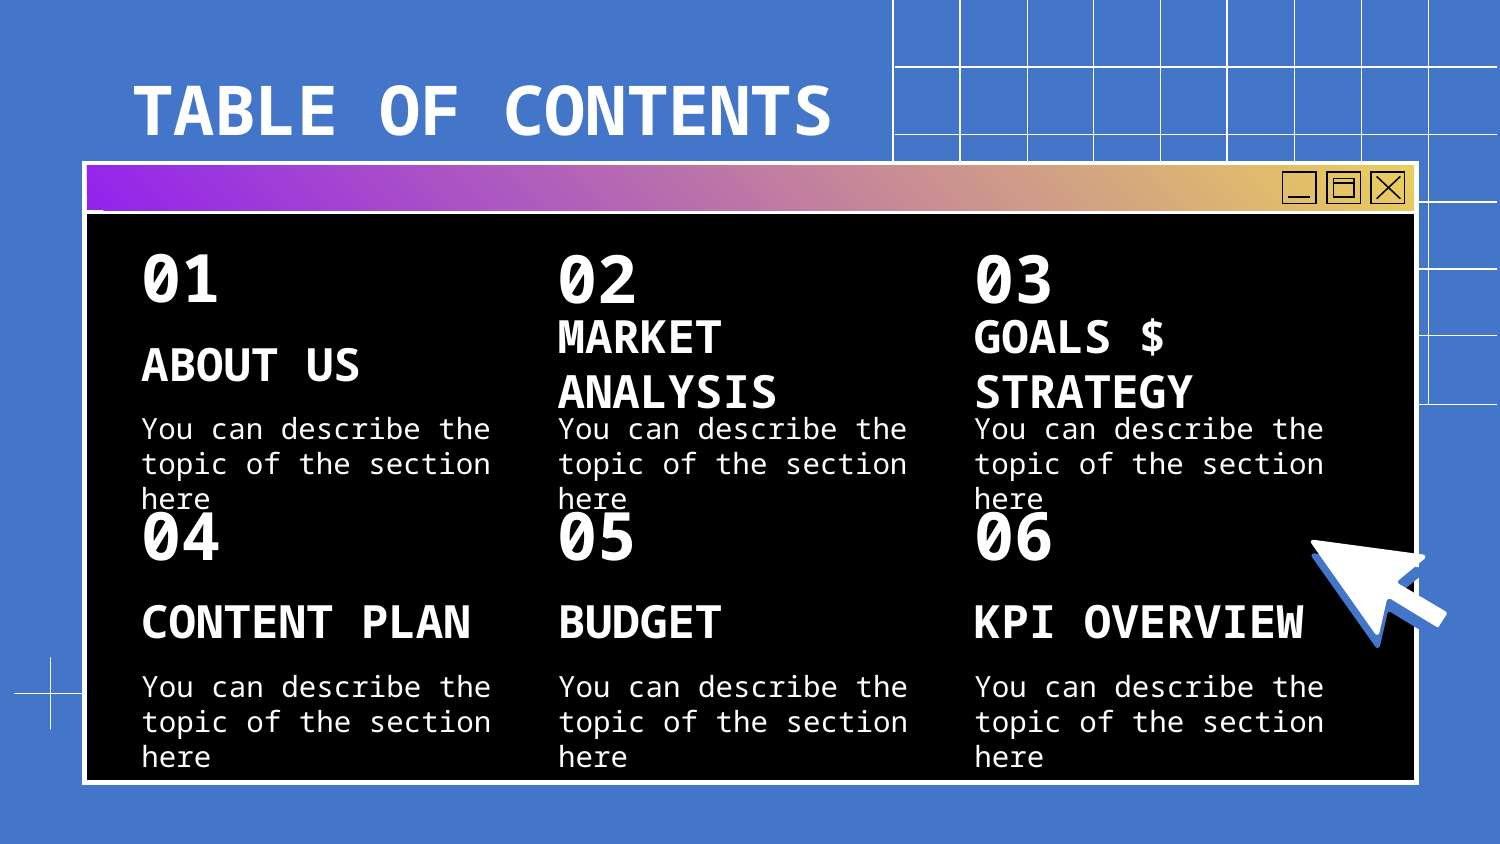

# TABLE OF CONTENTS
01
02
03
MARKET ANALYSIS
GOALS $ STRATEGY
ABOUT US
You can describe the topic of the section here
You can describe the topic of the section here
You can describe the topic of the section here
05
06
04

KPI OVERVIEW
BUDGET
CONTENT PLAN
You can describe the topic of the section here
You can describe the topic of the section here
You can describe the topic of the section here